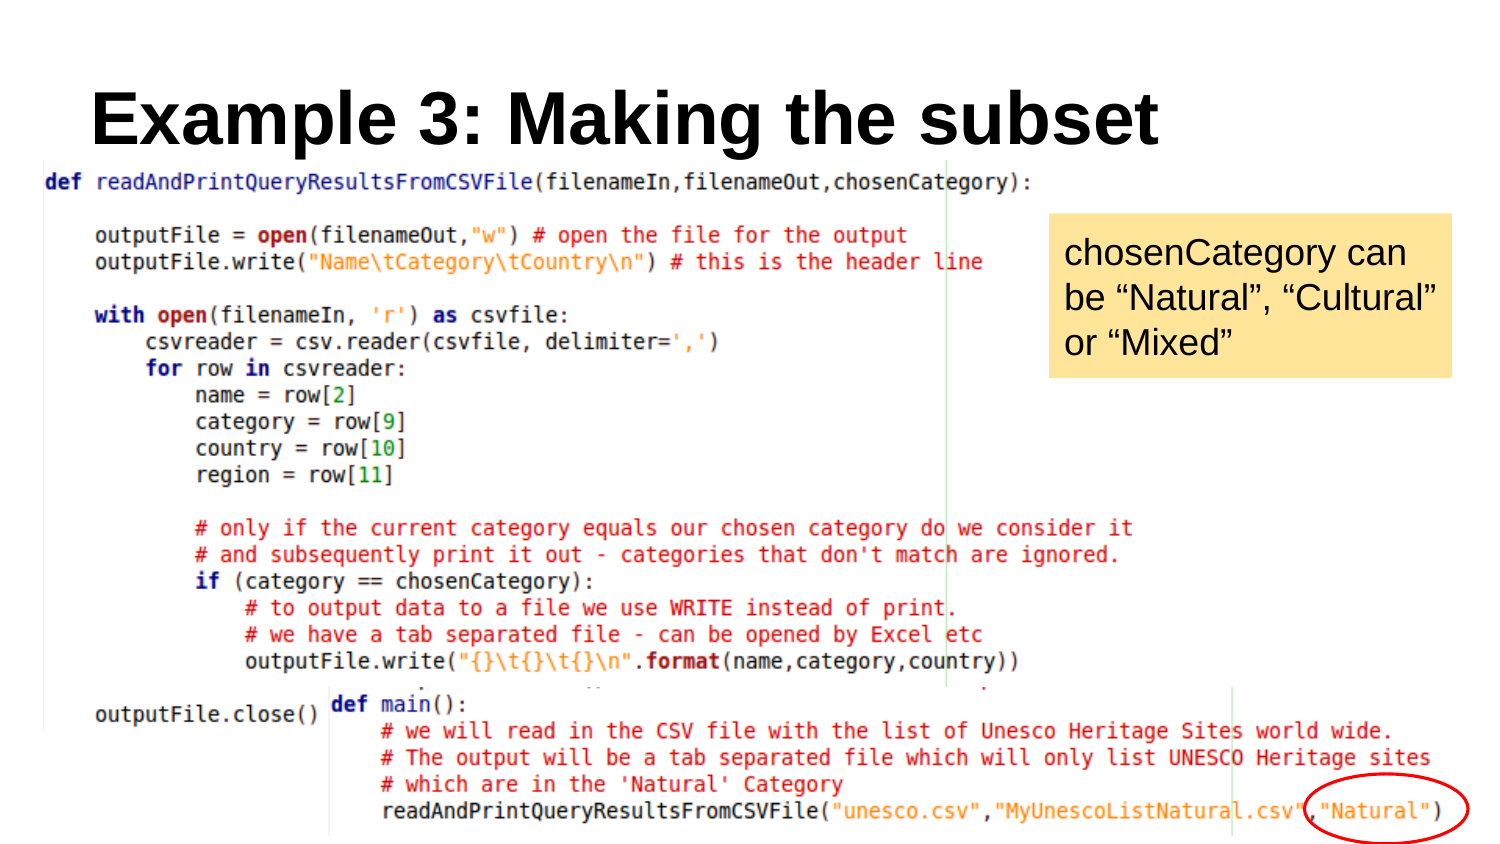

# Example 3: Making the subset

chosenCategory can be “Natural”, “Cultural” or “Mixed”